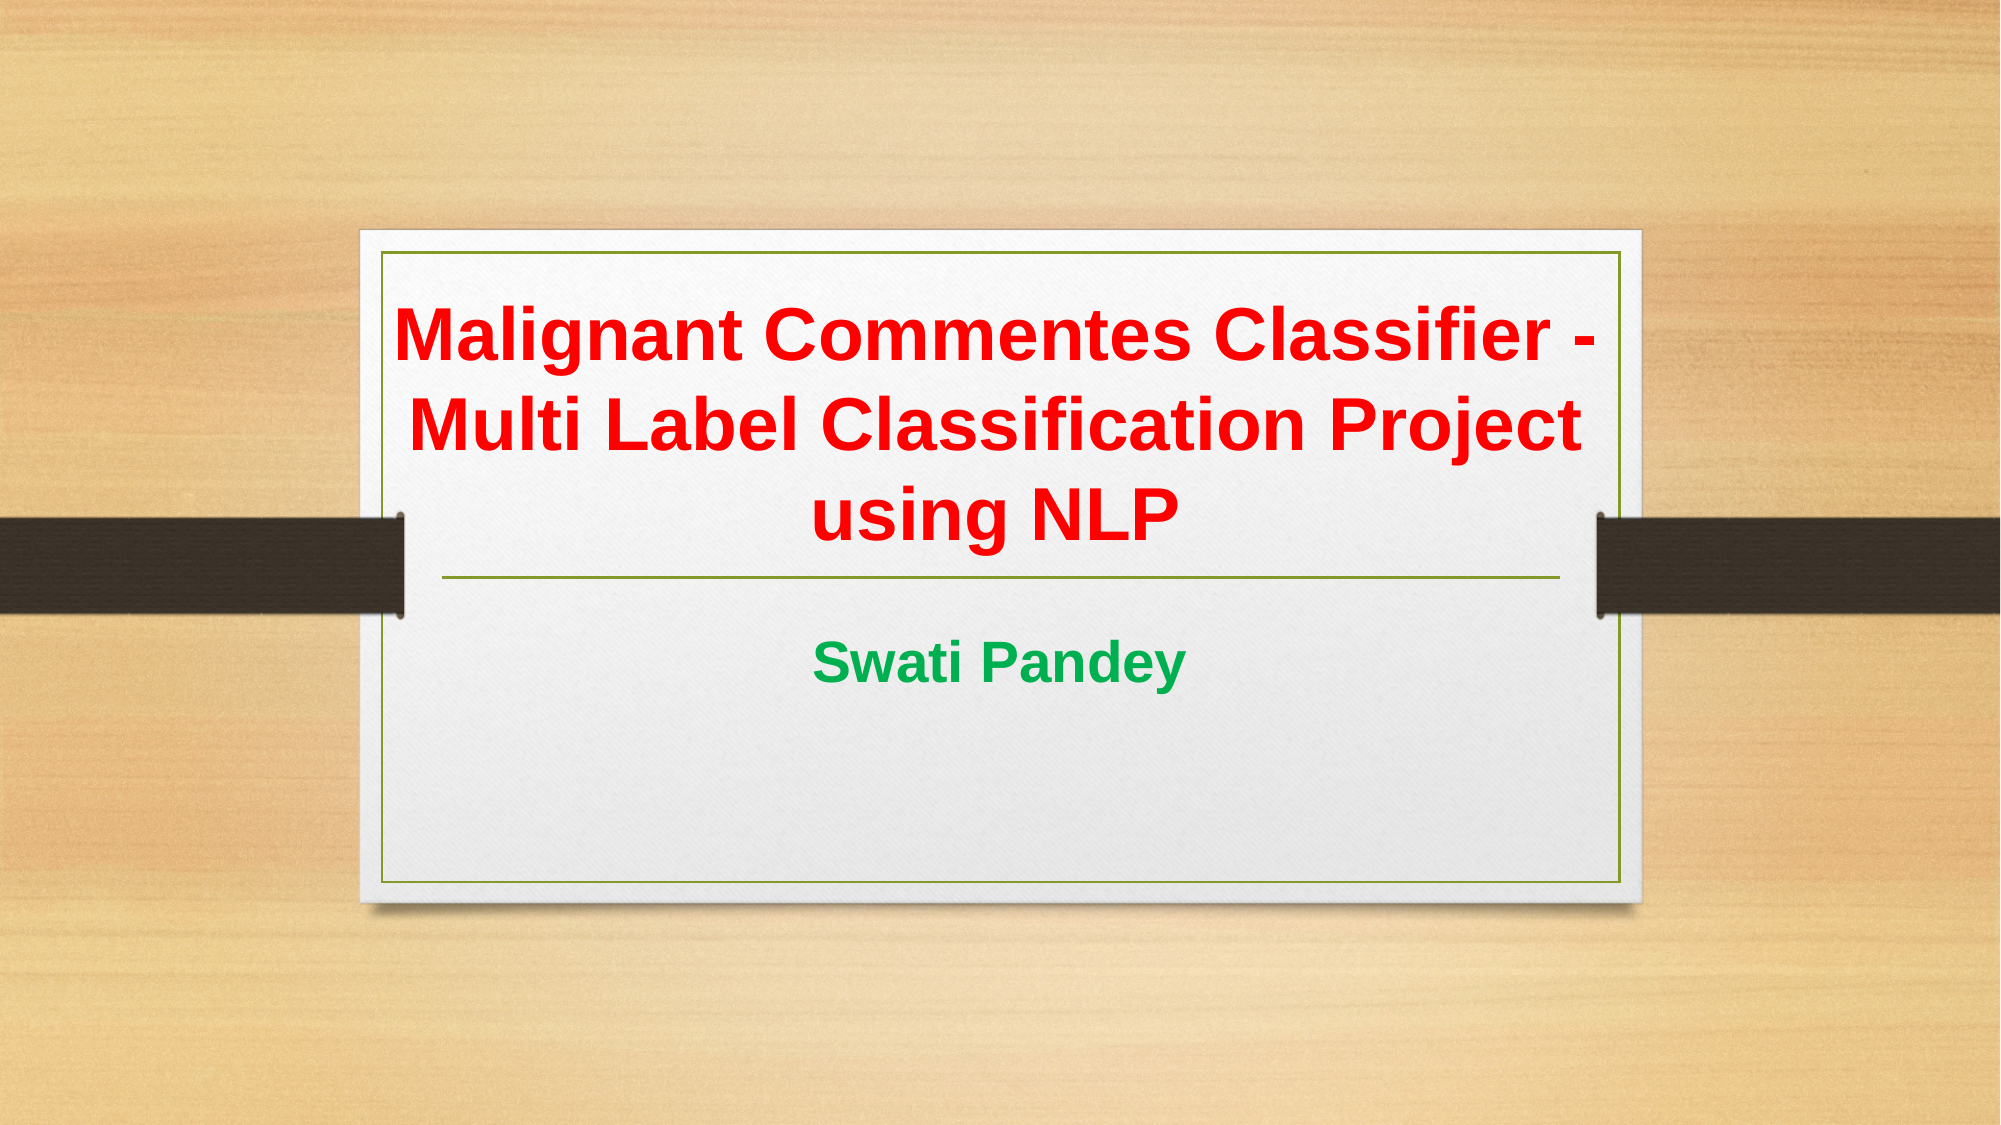

# Malignant Commentes Classifier - Multi Label Classification Project using NLP
Swati Pandey